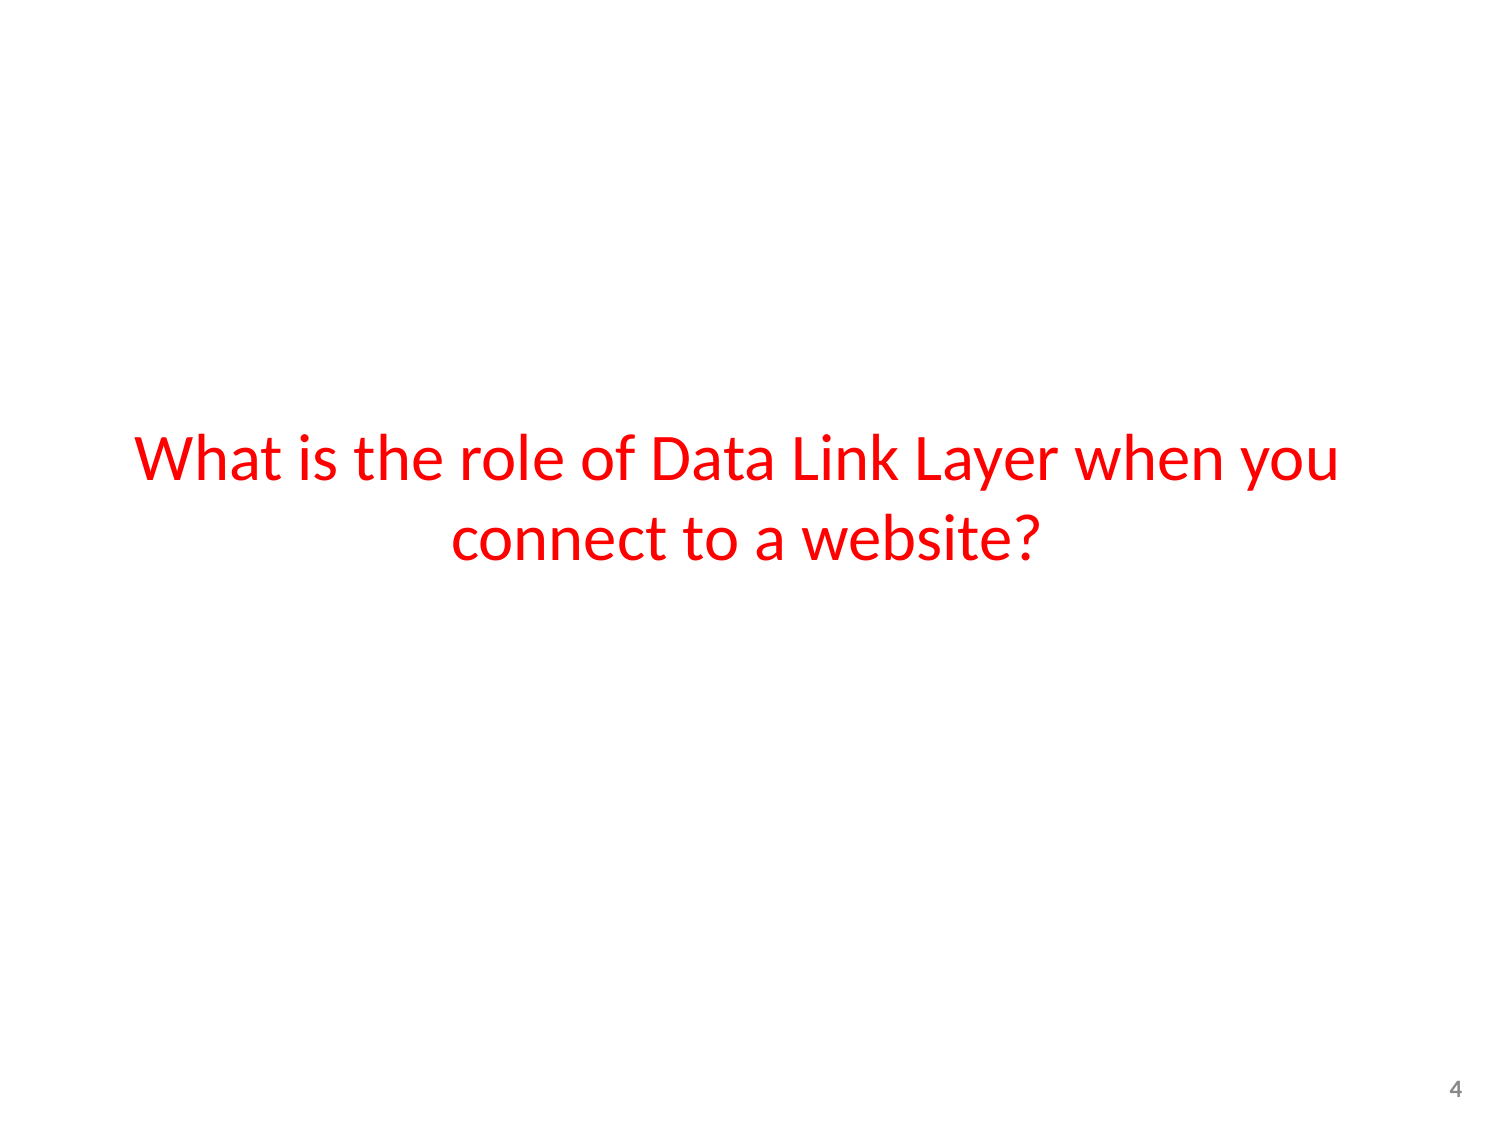

# What is the role of Data Link Layer when you connect to a website?